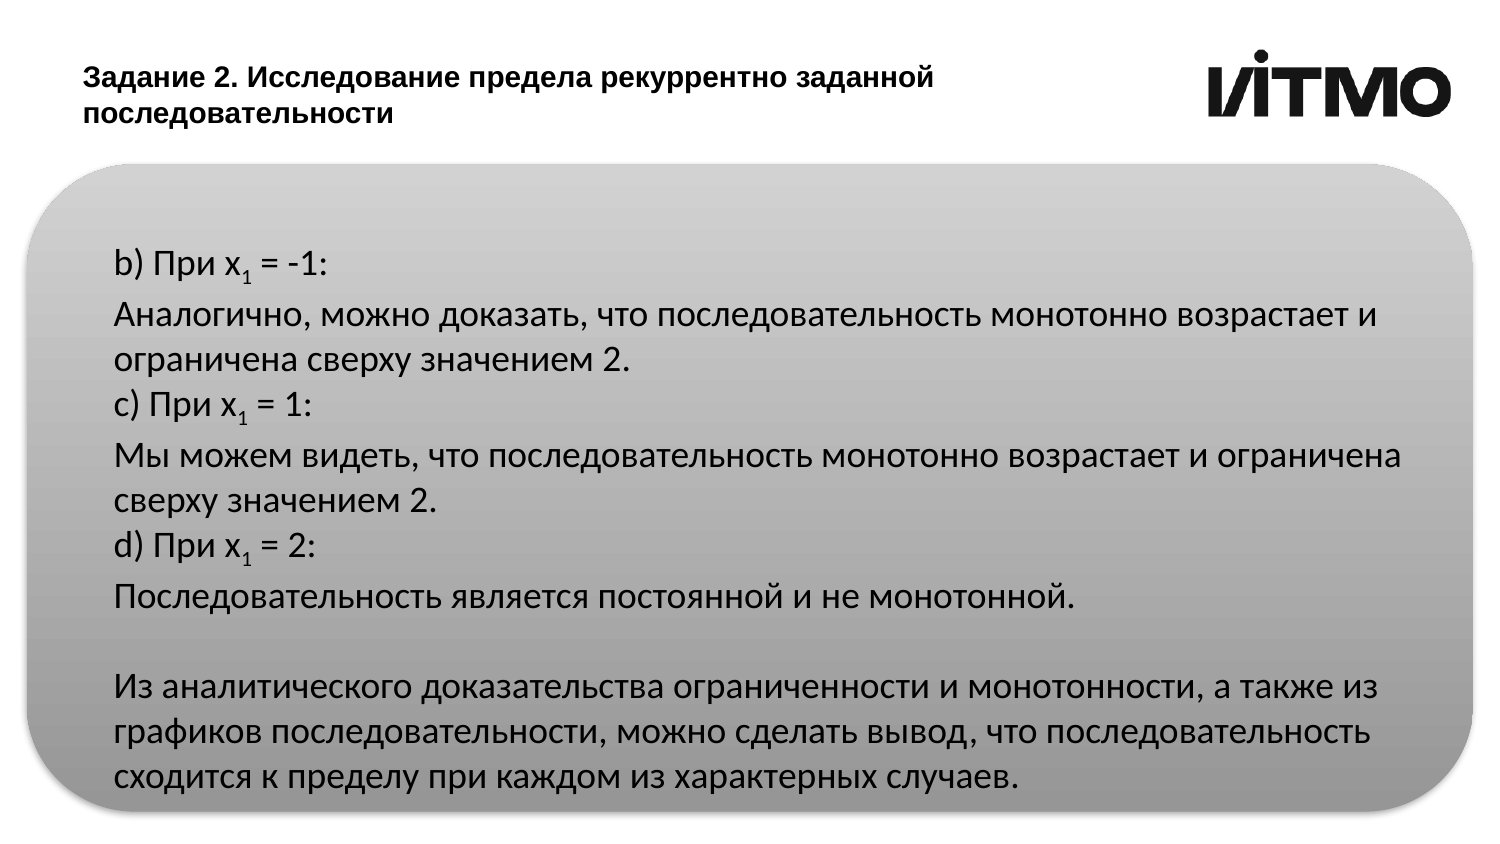

# Задание 2. Исследование предела рекуррентно заданной последовательности

b) При x1 = -1:
Аналогично, можно доказать, что последовательность монотонно возрастает и ограничена сверху значением 2.
c) При x1 = 1:
Мы можем видеть, что последовательность монотонно возрастает и ограничена сверху значением 2.
d) При x1 = 2:
Последовательность является постоянной и не монотонной.

Из аналитического доказательства ограниченности и монотонности, а также из графиков последовательности, можно сделать вывод, что последовательность сходится к пределу при каждом из характерных случаев.